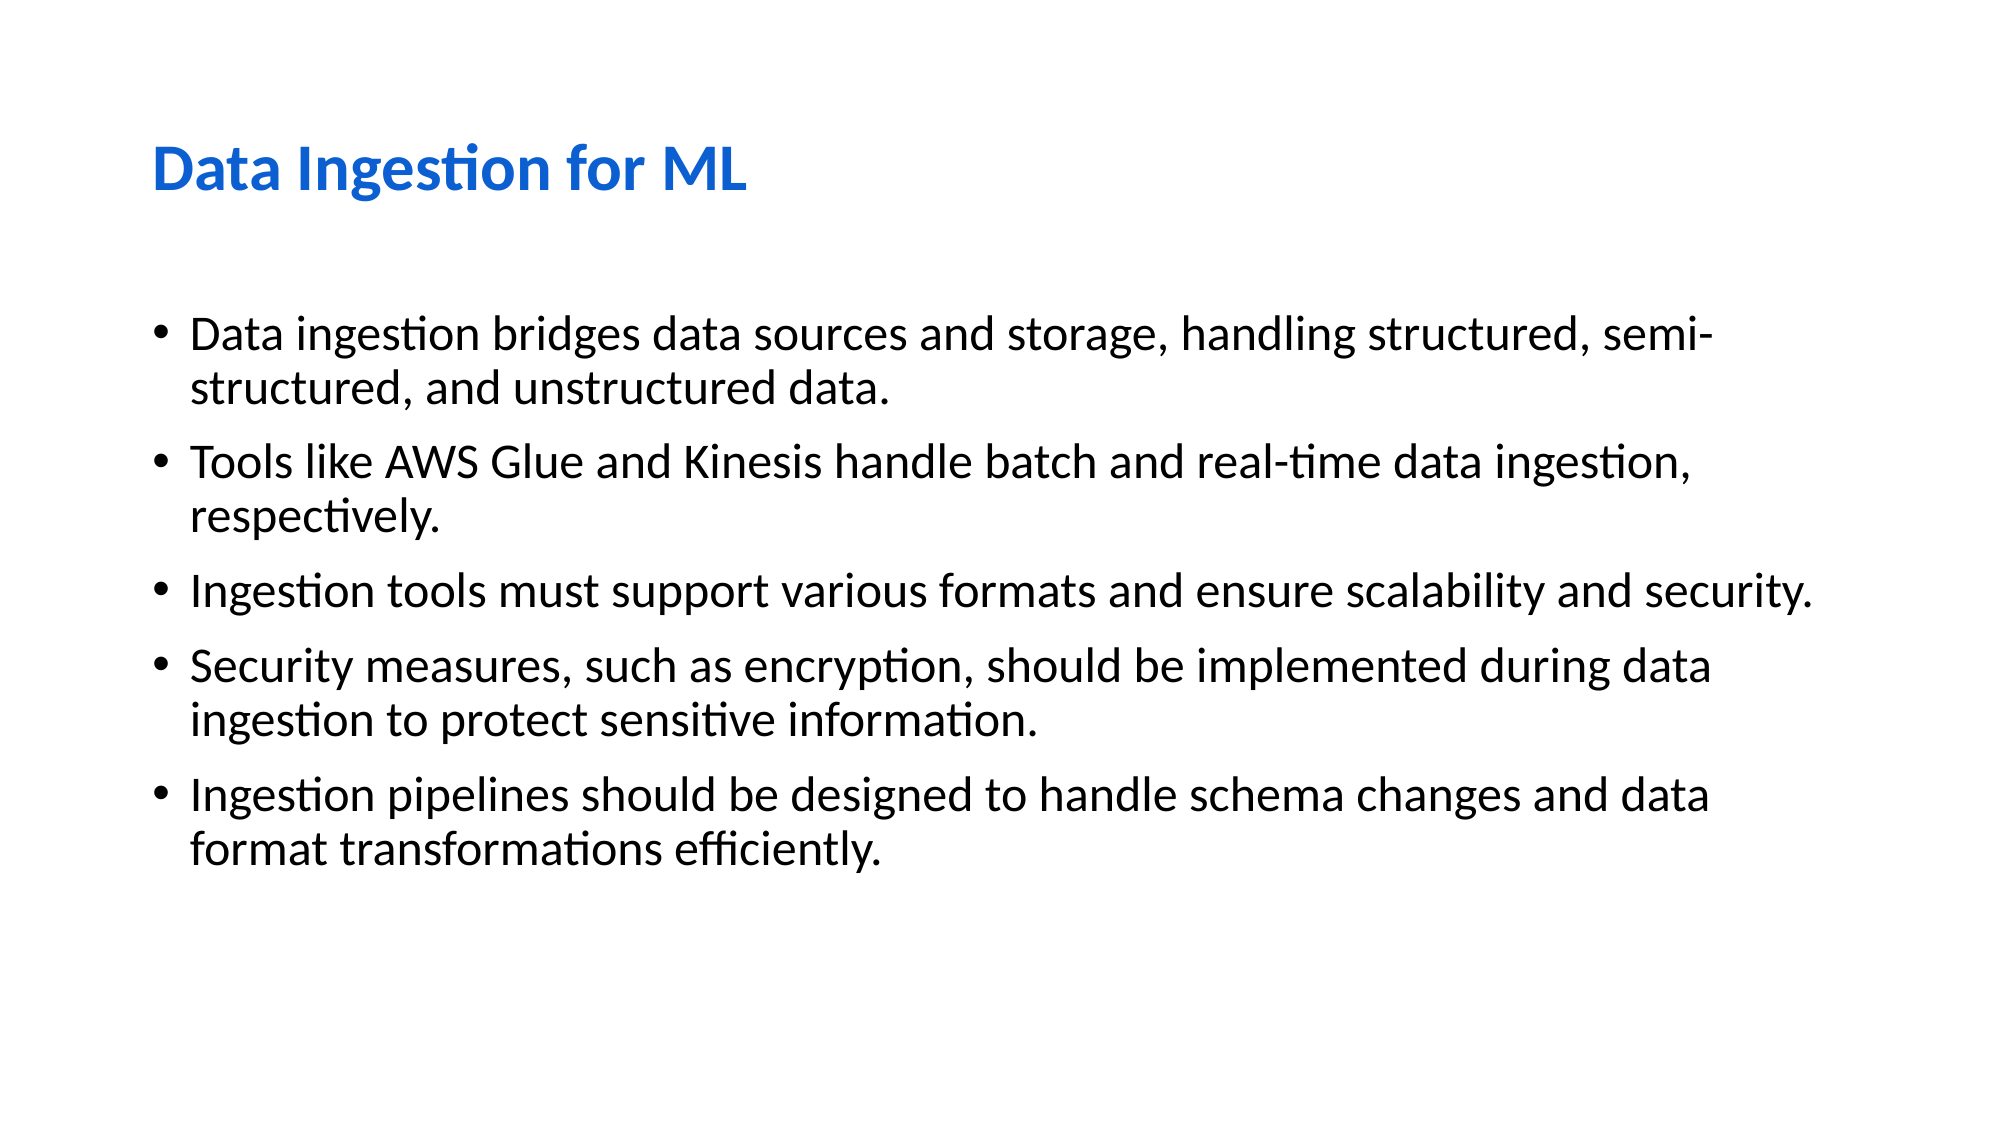

# Data Ingestion for ML
Data ingestion bridges data sources and storage, handling structured, semi-structured, and unstructured data.
Tools like AWS Glue and Kinesis handle batch and real-time data ingestion, respectively.
Ingestion tools must support various formats and ensure scalability and security.
Security measures, such as encryption, should be implemented during data ingestion to protect sensitive information.
Ingestion pipelines should be designed to handle schema changes and data format transformations efficiently.